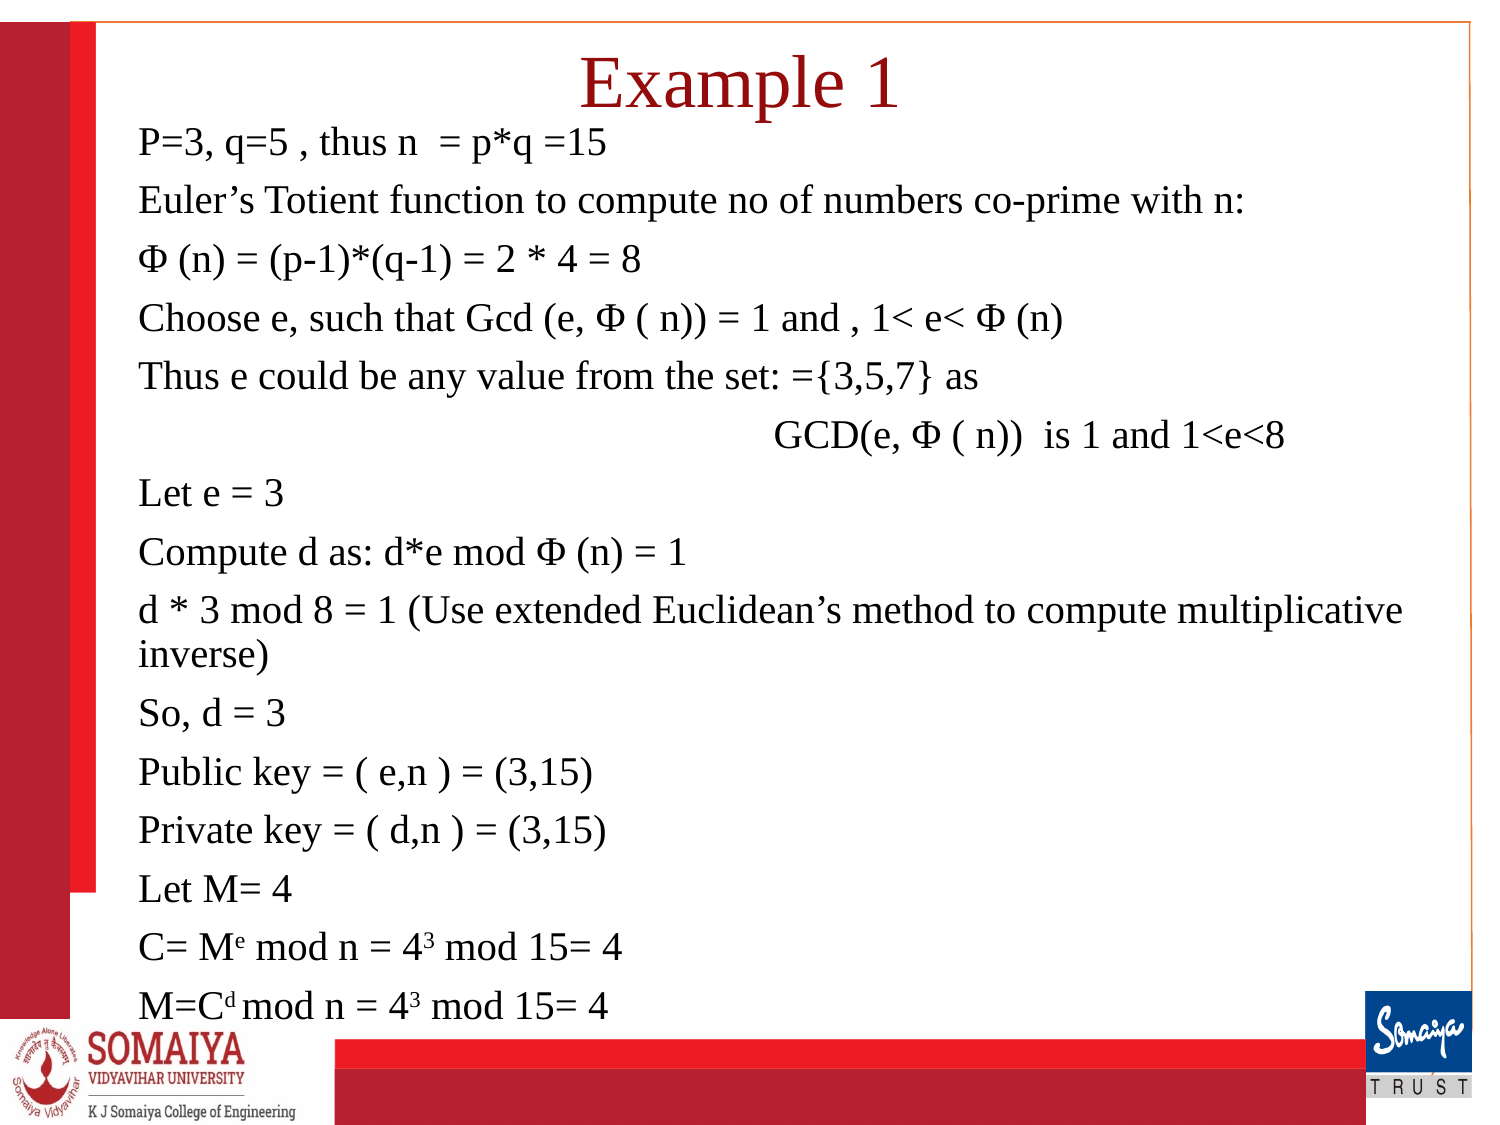

# Example 1
P=3, q=5 , thus n  = p*q =15
Euler’s Totient function to compute no of numbers co-prime with n:
Φ (n) = (p-1)*(q-1) = 2 * 4 = 8
Choose e, such that Gcd (e, Φ ( n)) = 1 and , 1< e< Φ (n)
Thus e could be any value from the set: ={3,5,7} as
                                                              GCD(e, Φ ( n))  is 1 and 1<e<8
Let e = 3
Compute d as: d*e mod Φ (n) = 1
d * 3 mod 8 = 1 (Use extended Euclidean’s method to compute multiplicative inverse)
So, d = 3
Public key = ( e,n ) = (3,15)
Private key = ( d,n ) = (3,15)
Let M= 4
C= Me mod n = 43 mod 15= 4
M=Cd mod n = 43 mod 15= 4